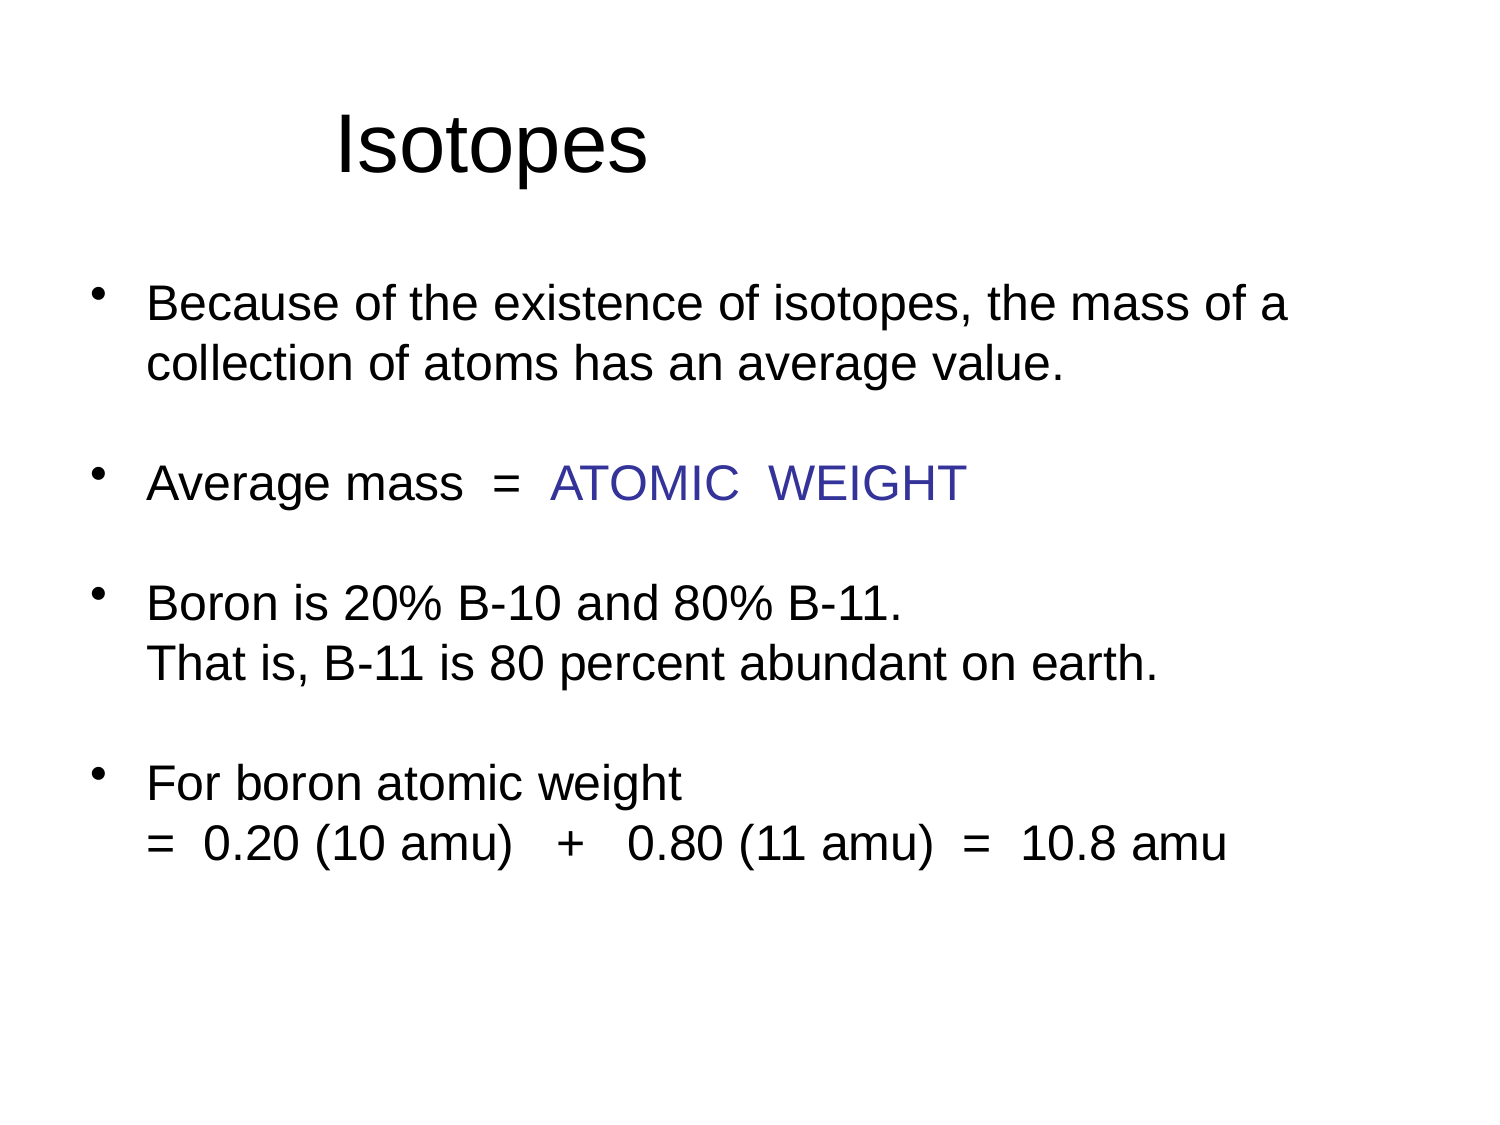

# Isotopes
Because of the existence of isotopes, the mass of a collection of atoms has an average value.

Average mass  =  ATOMIC  WEIGHT

Boron is 20% B-10 and 80% B-11.                         That is, B-11 is 80 percent abundant on earth.

For boron atomic weight
	=  0.20 (10 amu)   +   0.80 (11 amu)  =  10.8 amu